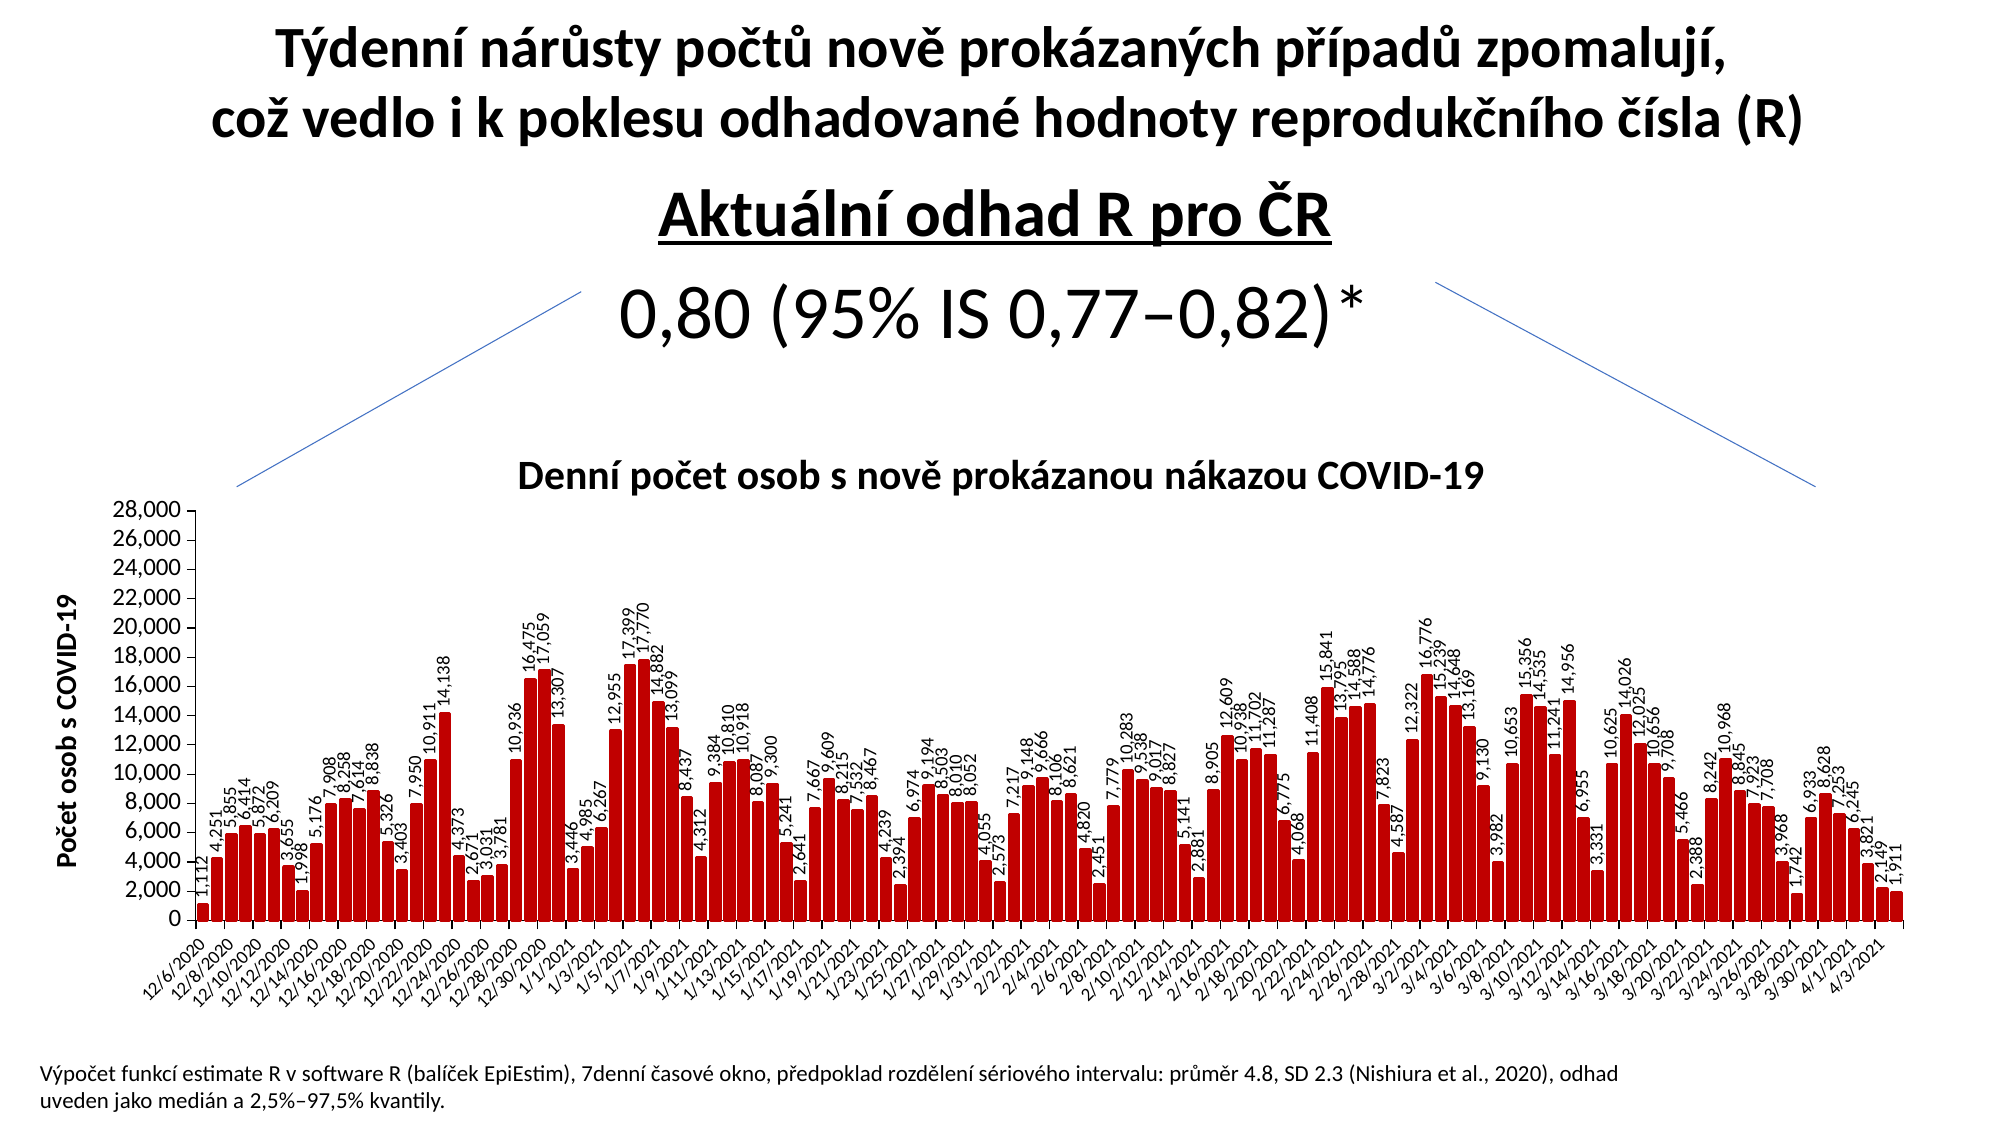

Týdenní nárůsty počtů nově prokázaných případů zpomalují,
což vedlo i k poklesu odhadované hodnoty reprodukčního čísla (R)
| Aktuální odhad R pro ČR |
| --- |
| 0,80 (95% IS 0,77–0,82)\* |

### Chart

| Category |  |
|---|---|
| 44171 | 1112.0 |
| 44172 | 4251.0 |
| 44173 | 5855.0 |
| 44174 | 6414.0 |
| 44175 | 5872.0 |
| 44176 | 6209.0 |
| 44177 | 3655.0 |
| 44178 | 1998.0 |
| 44179 | 5176.0 |
| 44180 | 7908.0 |
| 44181 | 8258.0 |
| 44182 | 7614.0 |
| 44183 | 8838.0 |
| 44184 | 5326.0 |
| 44185 | 3403.0 |
| 44186 | 7950.0 |
| 44187 | 10911.0 |
| 44188 | 14138.0 |
| 44189 | 4373.0 |
| 44190 | 2671.0 |
| 44191 | 3031.0 |
| 44192 | 3781.0 |
| 44193 | 10936.0 |
| 44194 | 16475.0 |
| 44195 | 17059.0 |
| 44196 | 13307.0 |
| 44197 | 3446.0 |
| 44198 | 4985.0 |
| 44199 | 6267.0 |
| 44200 | 12955.0 |
| 44201 | 17399.0 |
| 44202 | 17770.0 |
| 44203 | 14882.0 |
| 44204 | 13099.0 |
| 44205 | 8437.0 |
| 44206 | 4312.0 |
| 44207 | 9384.0 |
| 44208 | 10810.0 |
| 44209 | 10918.0 |
| 44210 | 8087.0 |
| 44211 | 9300.0 |
| 44212 | 5241.0 |
| 44213 | 2641.0 |
| 44214 | 7667.0 |
| 44215 | 9609.0 |
| 44216 | 8215.0 |
| 44217 | 7532.0 |
| 44218 | 8467.0 |
| 44219 | 4239.0 |
| 44220 | 2394.0 |
| 44221 | 6974.0 |
| 44222 | 9194.0 |
| 44223 | 8503.0 |
| 44224 | 8010.0 |
| 44225 | 8052.0 |
| 44226 | 4055.0 |
| 44227 | 2573.0 |
| 44228 | 7217.0 |
| 44229 | 9148.0 |
| 44230 | 9666.0 |
| 44231 | 8106.0 |
| 44232 | 8621.0 |
| 44233 | 4820.0 |
| 44234 | 2451.0 |
| 44235 | 7779.0 |
| 44236 | 10283.0 |
| 44237 | 9538.0 |
| 44238 | 9017.0 |
| 44239 | 8827.0 |
| 44240 | 5141.0 |
| 44241 | 2881.0 |
| 44242 | 8905.0 |
| 44243 | 12609.0 |
| 44244 | 10938.0 |
| 44245 | 11702.0 |
| 44246 | 11287.0 |
| 44247 | 6775.0 |
| 44248 | 4068.0 |
| 44249 | 11408.0 |
| 44250 | 15841.0 |
| 44251 | 13795.0 |
| 44252 | 14588.0 |
| 44253 | 14776.0 |
| 44254 | 7823.0 |
| 44255 | 4587.0 |
| 44256 | 12322.0 |
| 44257 | 16776.0 |
| 44258 | 15239.0 |
| 44259 | 14648.0 |
| 44260 | 13169.0 |
| 44261 | 9130.0 |
| 44262 | 3982.0 |
| 44263 | 10653.0 |
| 44264 | 15356.0 |
| 44265 | 14535.0 |
| 44266 | 11241.0 |
| 44267 | 14956.0 |
| 44268 | 6955.0 |
| 44269 | 3331.0 |
| 44270 | 10625.0 |
| 44271 | 14026.0 |
| 44272 | 12025.0 |
| 44273 | 10656.0 |
| 44274 | 9708.0 |
| 44275 | 5466.0 |
| 44276 | 2388.0 |
| 44277 | 8242.0 |
| 44278 | 10968.0 |
| 44279 | 8845.0 |
| 44280 | 7923.0 |
| 44281 | 7708.0 |
| 44282 | 3968.0 |
| 44283 | 1742.0 |
| 44284 | 6933.0 |
| 44285 | 8628.0 |
| 44286 | 7253.0 |
| 44287 | 6245.0 |
| 44288 | 3821.0 |
| 44289 | 2149.0 |
| 44290 | 1911.0 |
Denní počet osob s nově prokázanou nákazou COVID-19
Počet osob s COVID-19
Výpočet funkcí estimate R v software R (balíček EpiEstim), 7denní časové okno, předpoklad rozdělení sériového intervalu: průměr 4.8, SD 2.3 (Nishiura et al., 2020), odhad uveden jako medián a 2,5%–97,5% kvantily.